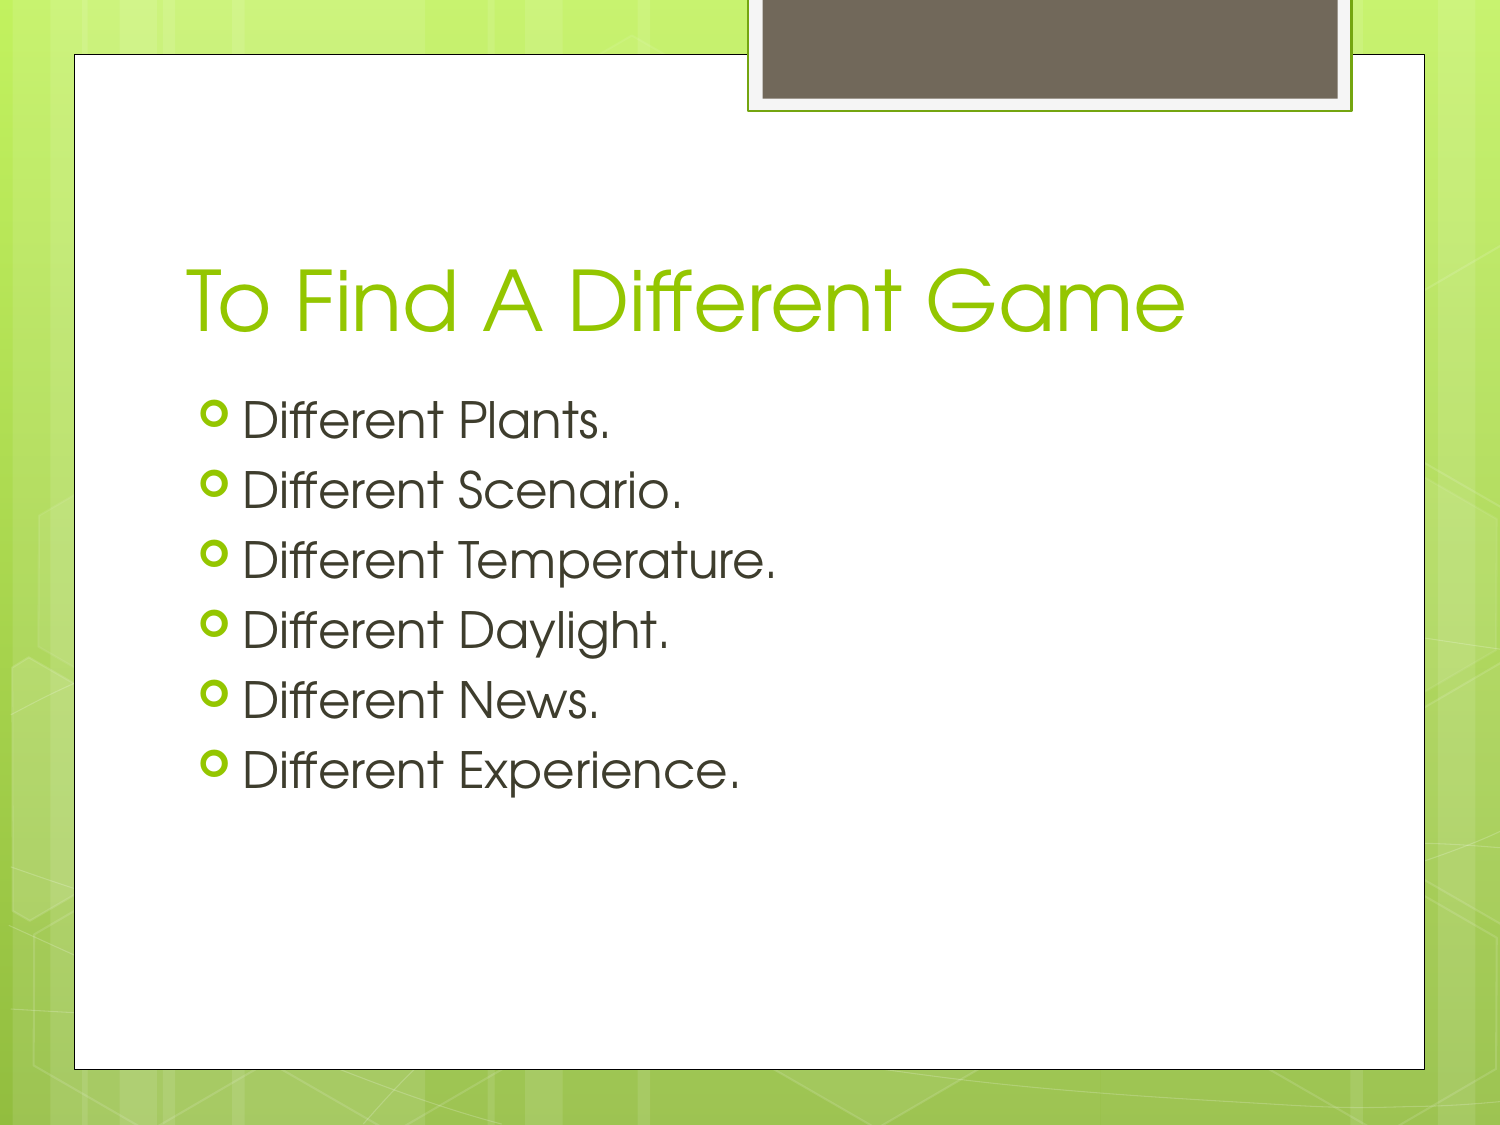

# To Find A Different Game
Different Plants.
Different Scenario.
Different Temperature.
Different Daylight.
Different News.
Different Experience.